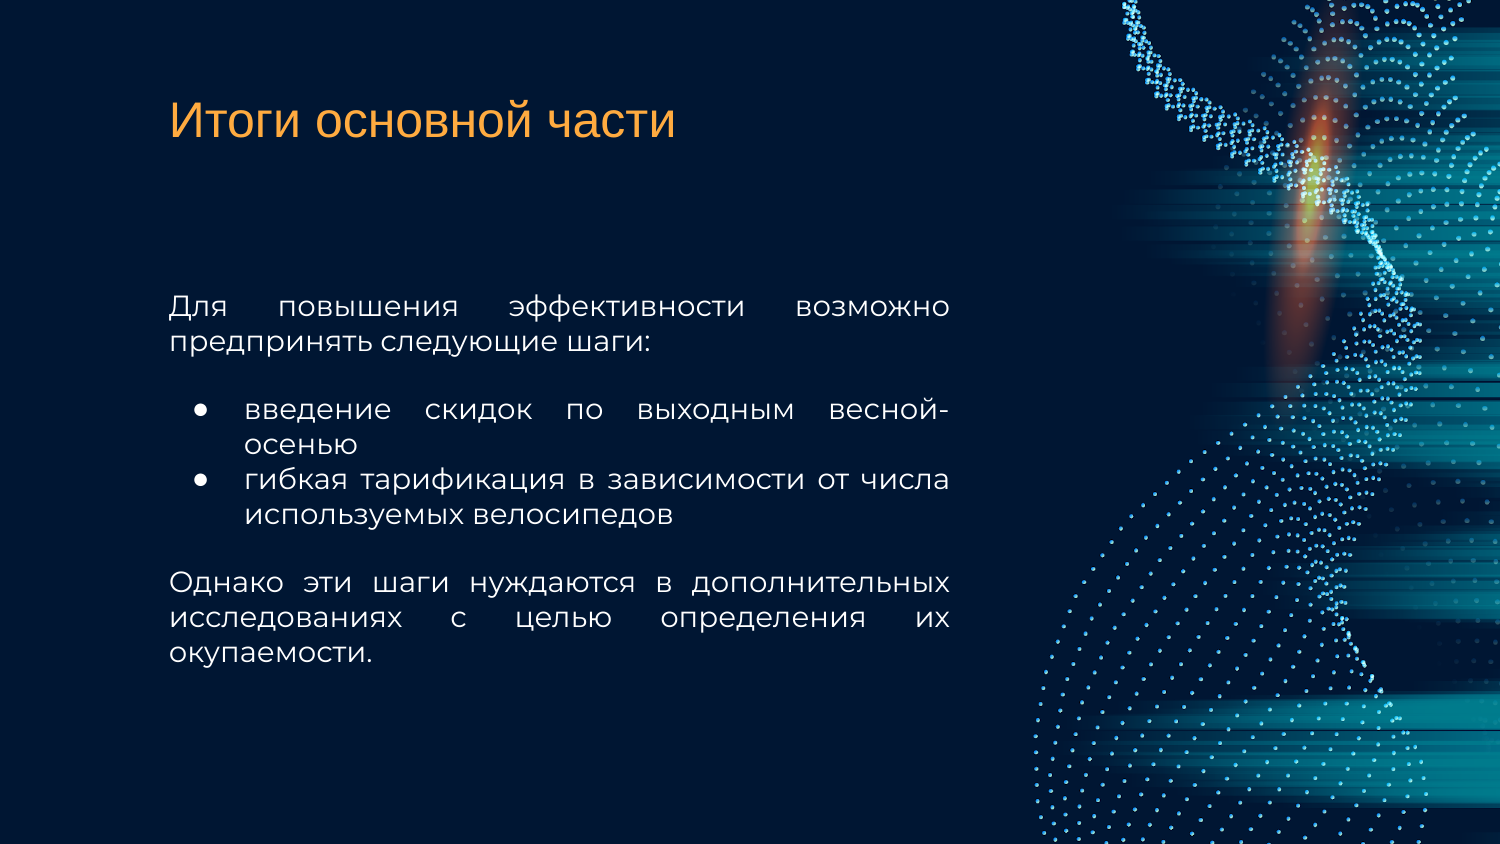

# Итоги основной части
Для повышения эффективности возможно предпринять следующие шаги:
введение скидок по выходным весной-осенью
гибкая тарификация в зависимости от числа используемых велосипедов
Однако эти шаги нуждаются в дополнительных исследованиях с целью определения их окупаемости.